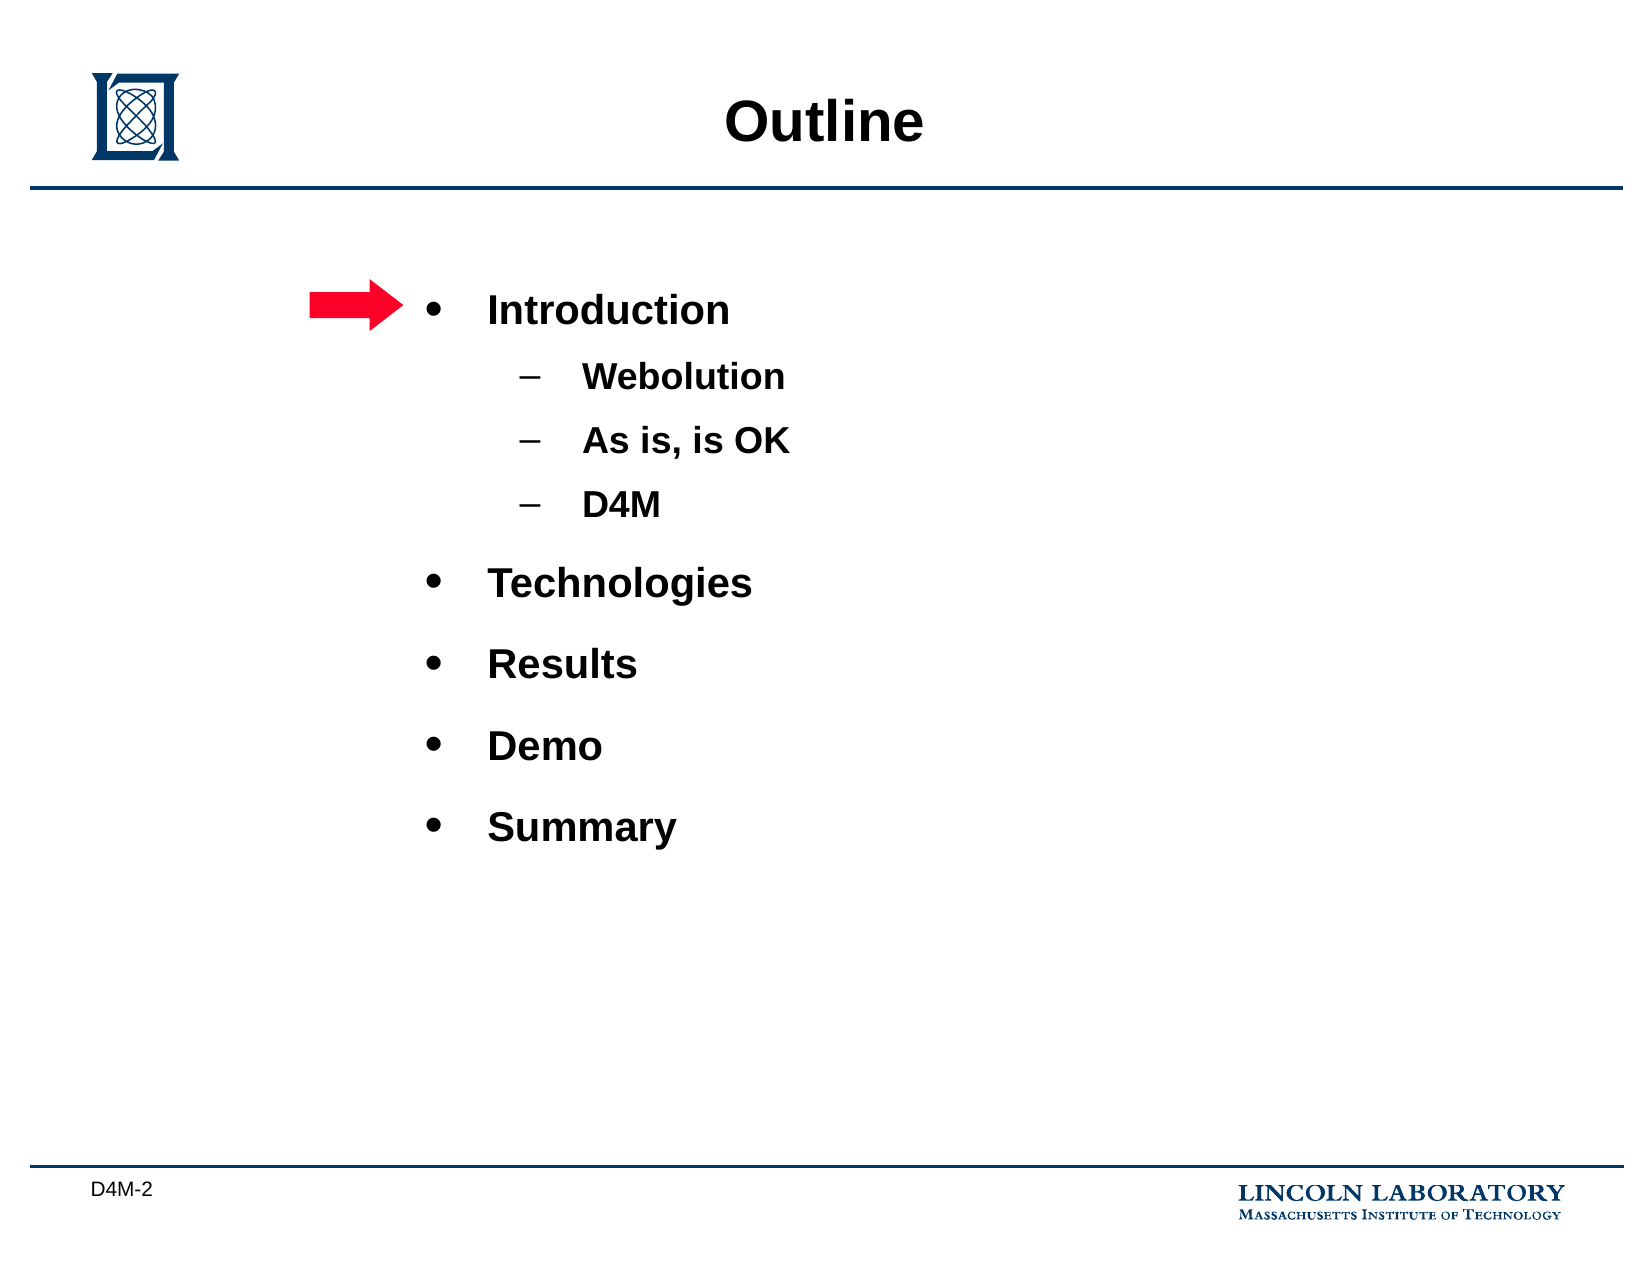

# Outline
Introduction
Webolution
As is, is OK
D4M
Technologies
Results
Demo
Summary